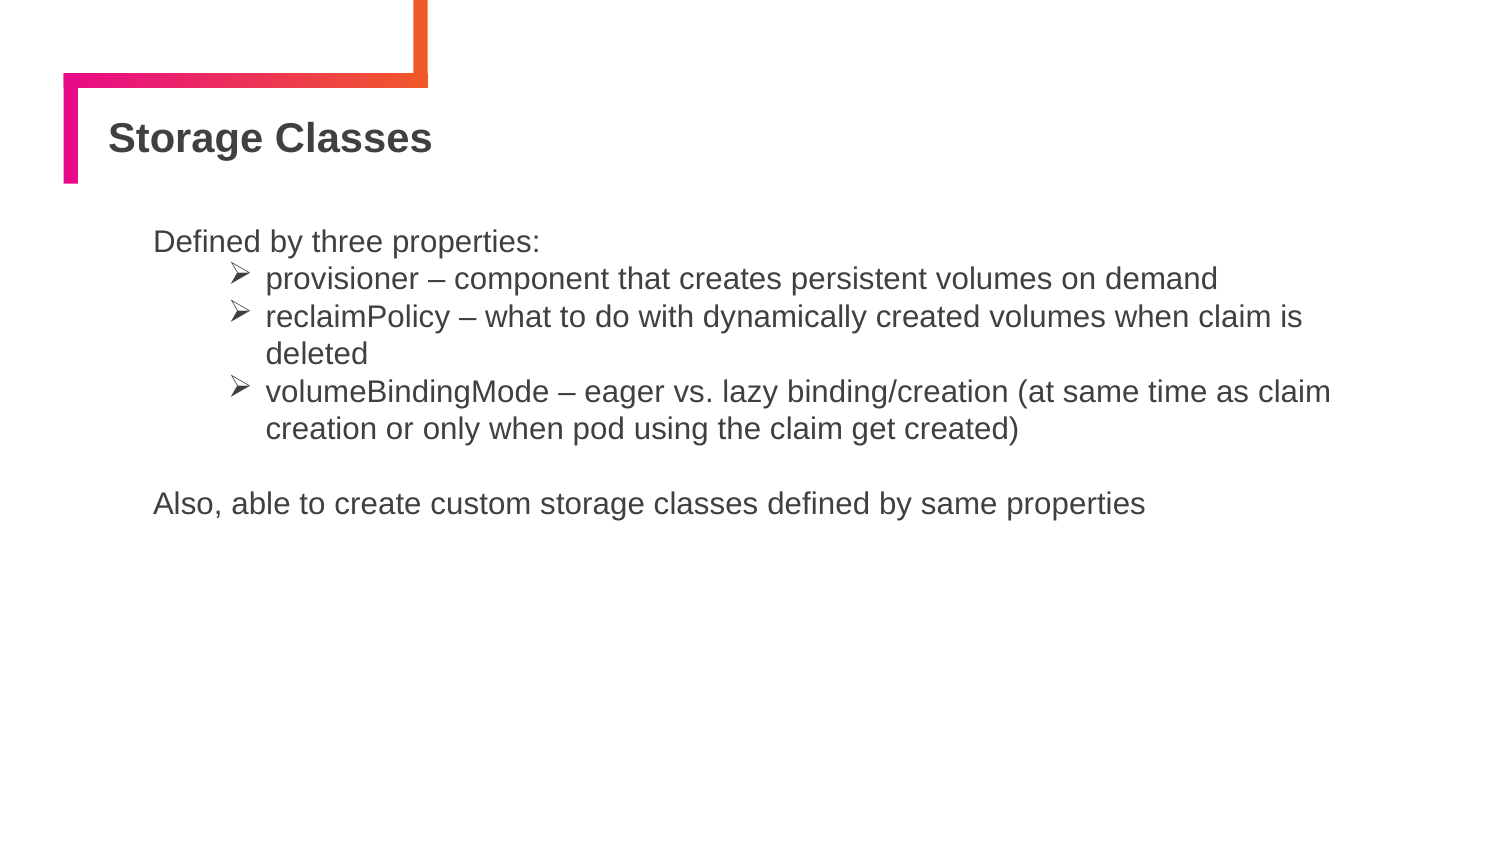

# Storage Classes
Defined by three properties:
provisioner – component that creates persistent volumes on demand
reclaimPolicy – what to do with dynamically created volumes when claim is deleted
volumeBindingMode – eager vs. lazy binding/creation (at same time as claim creation or only when pod using the claim get created)
Also, able to create custom storage classes defined by same properties
139